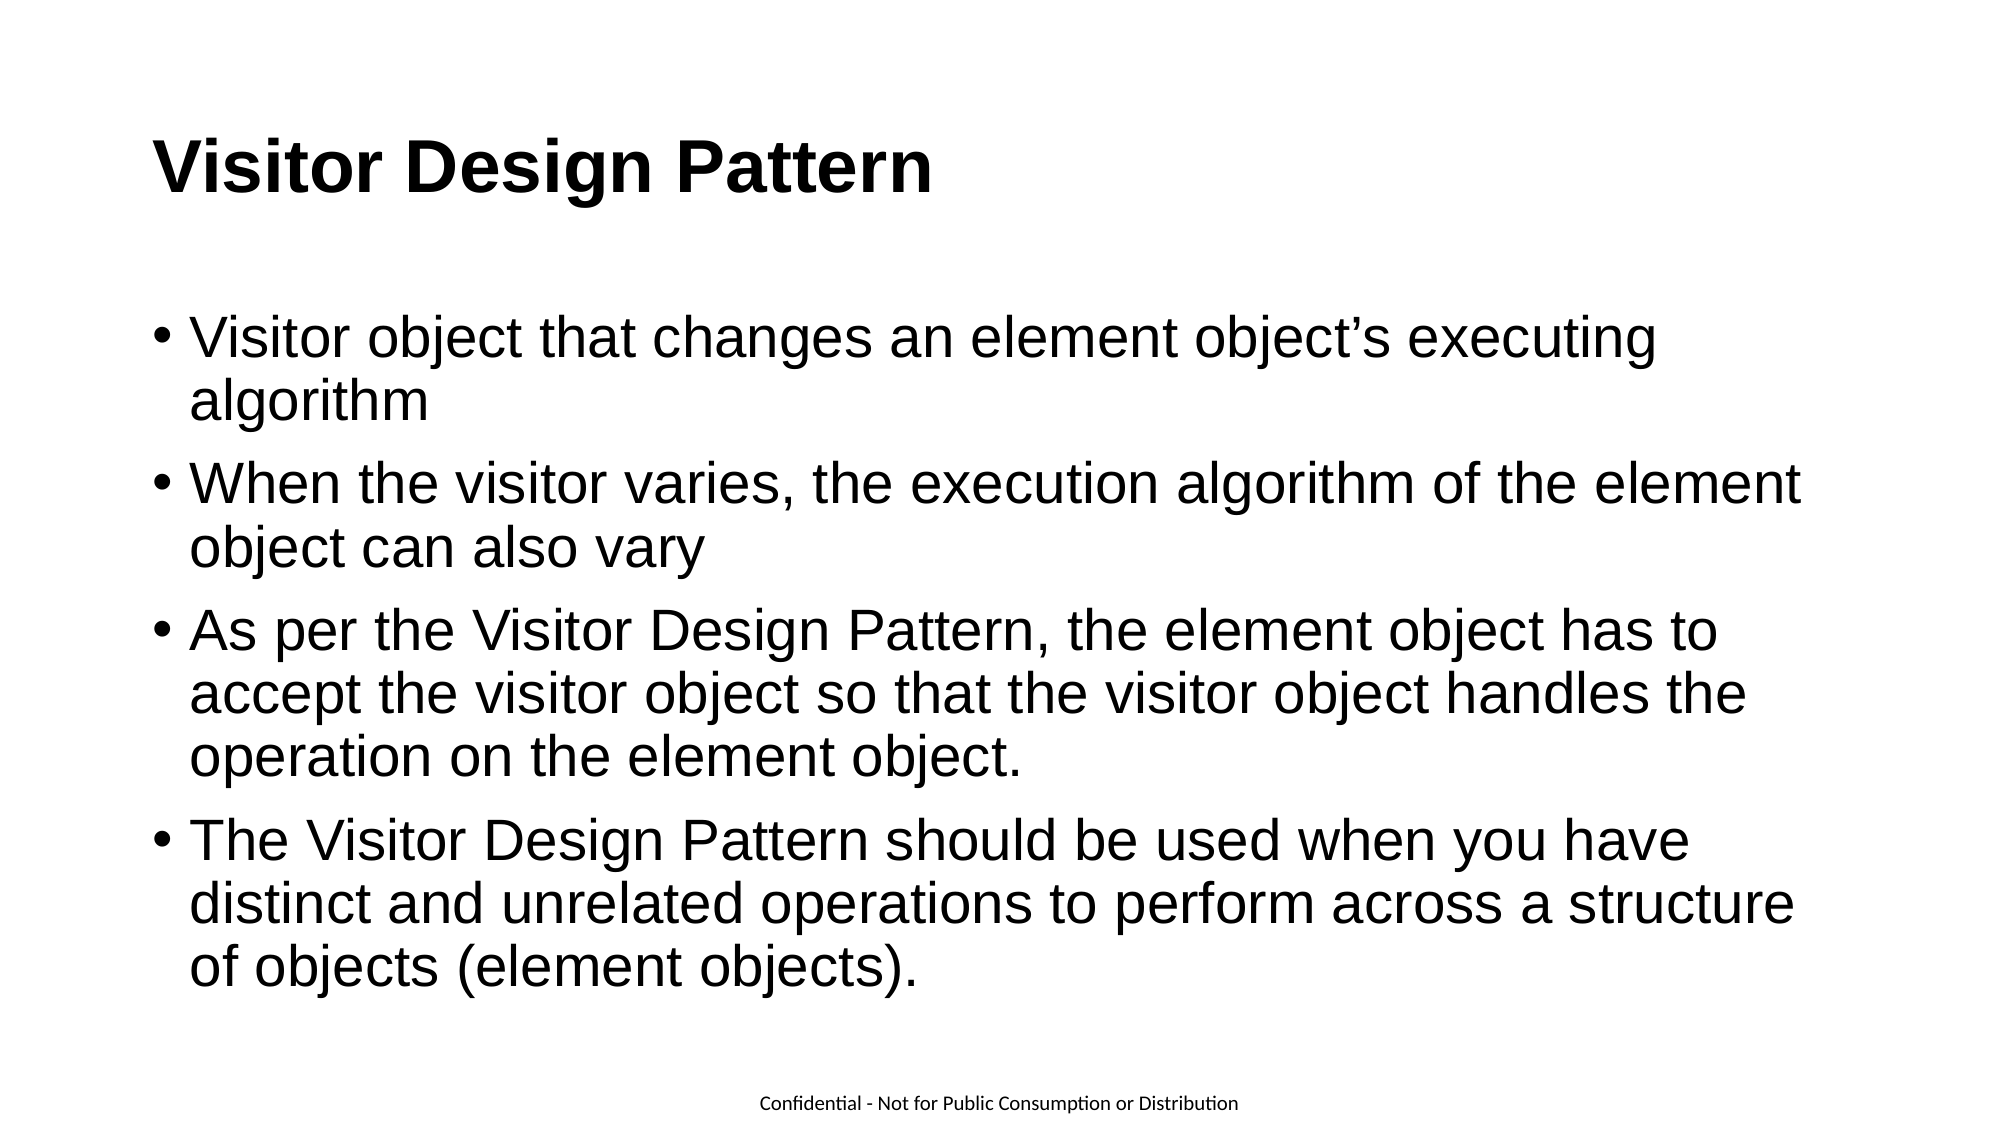

# Visitor Design Pattern
Visitor object that changes an element object’s executing algorithm
When the visitor varies, the execution algorithm of the element object can also vary
As per the Visitor Design Pattern, the element object has to accept the visitor object so that the visitor object handles the operation on the element object.
The Visitor Design Pattern should be used when you have distinct and unrelated operations to perform across a structure of objects (element objects).